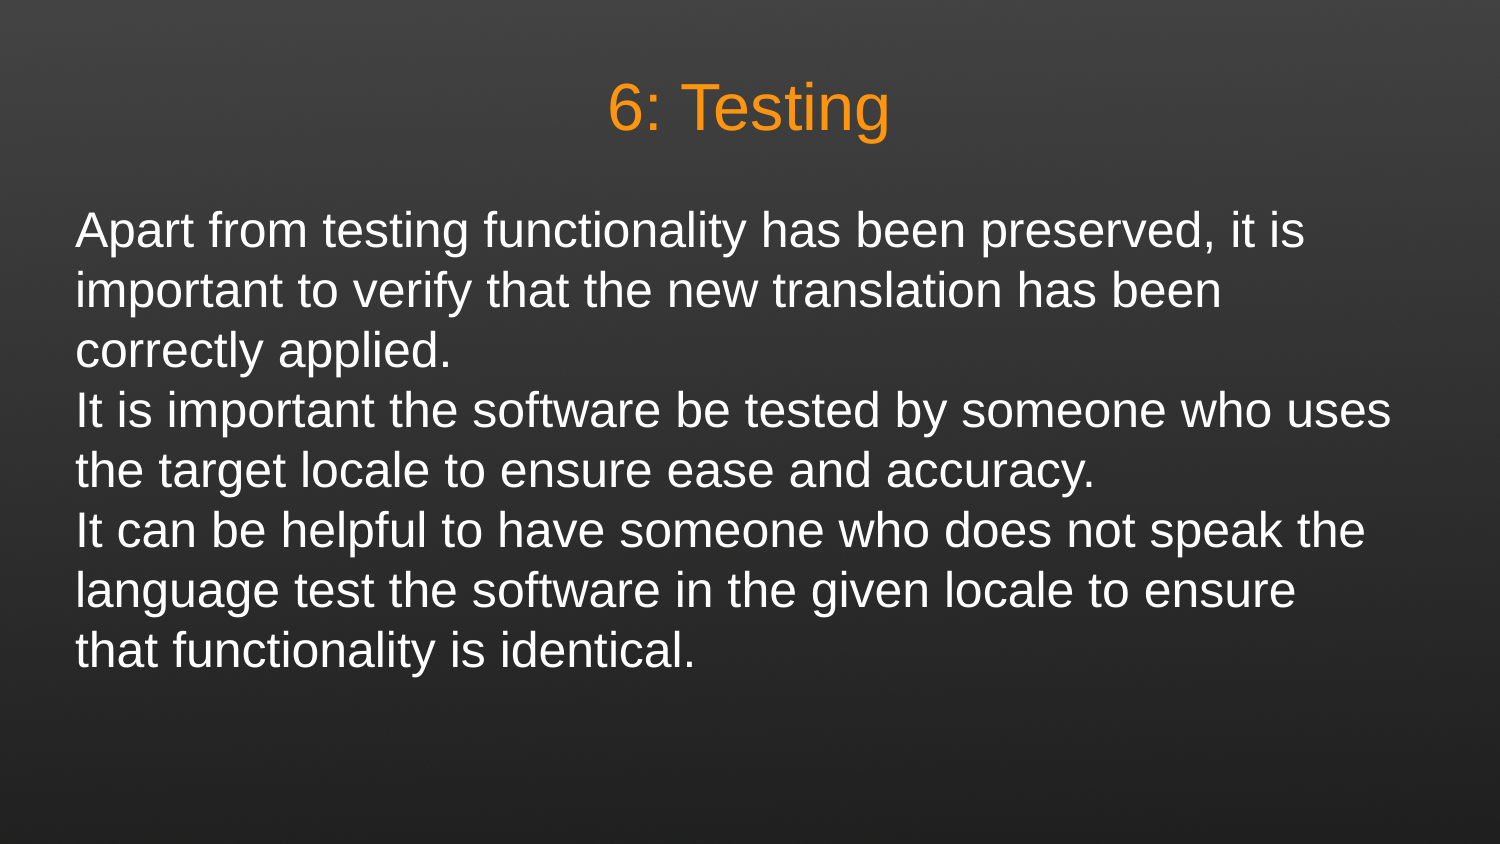

6: Testing
Apart from testing functionality has been preserved, it is important to verify that the new translation has been correctly applied.
It is important the software be tested by someone who uses the target locale to ensure ease and accuracy.
It can be helpful to have someone who does not speak the language test the software in the given locale to ensure that functionality is identical.